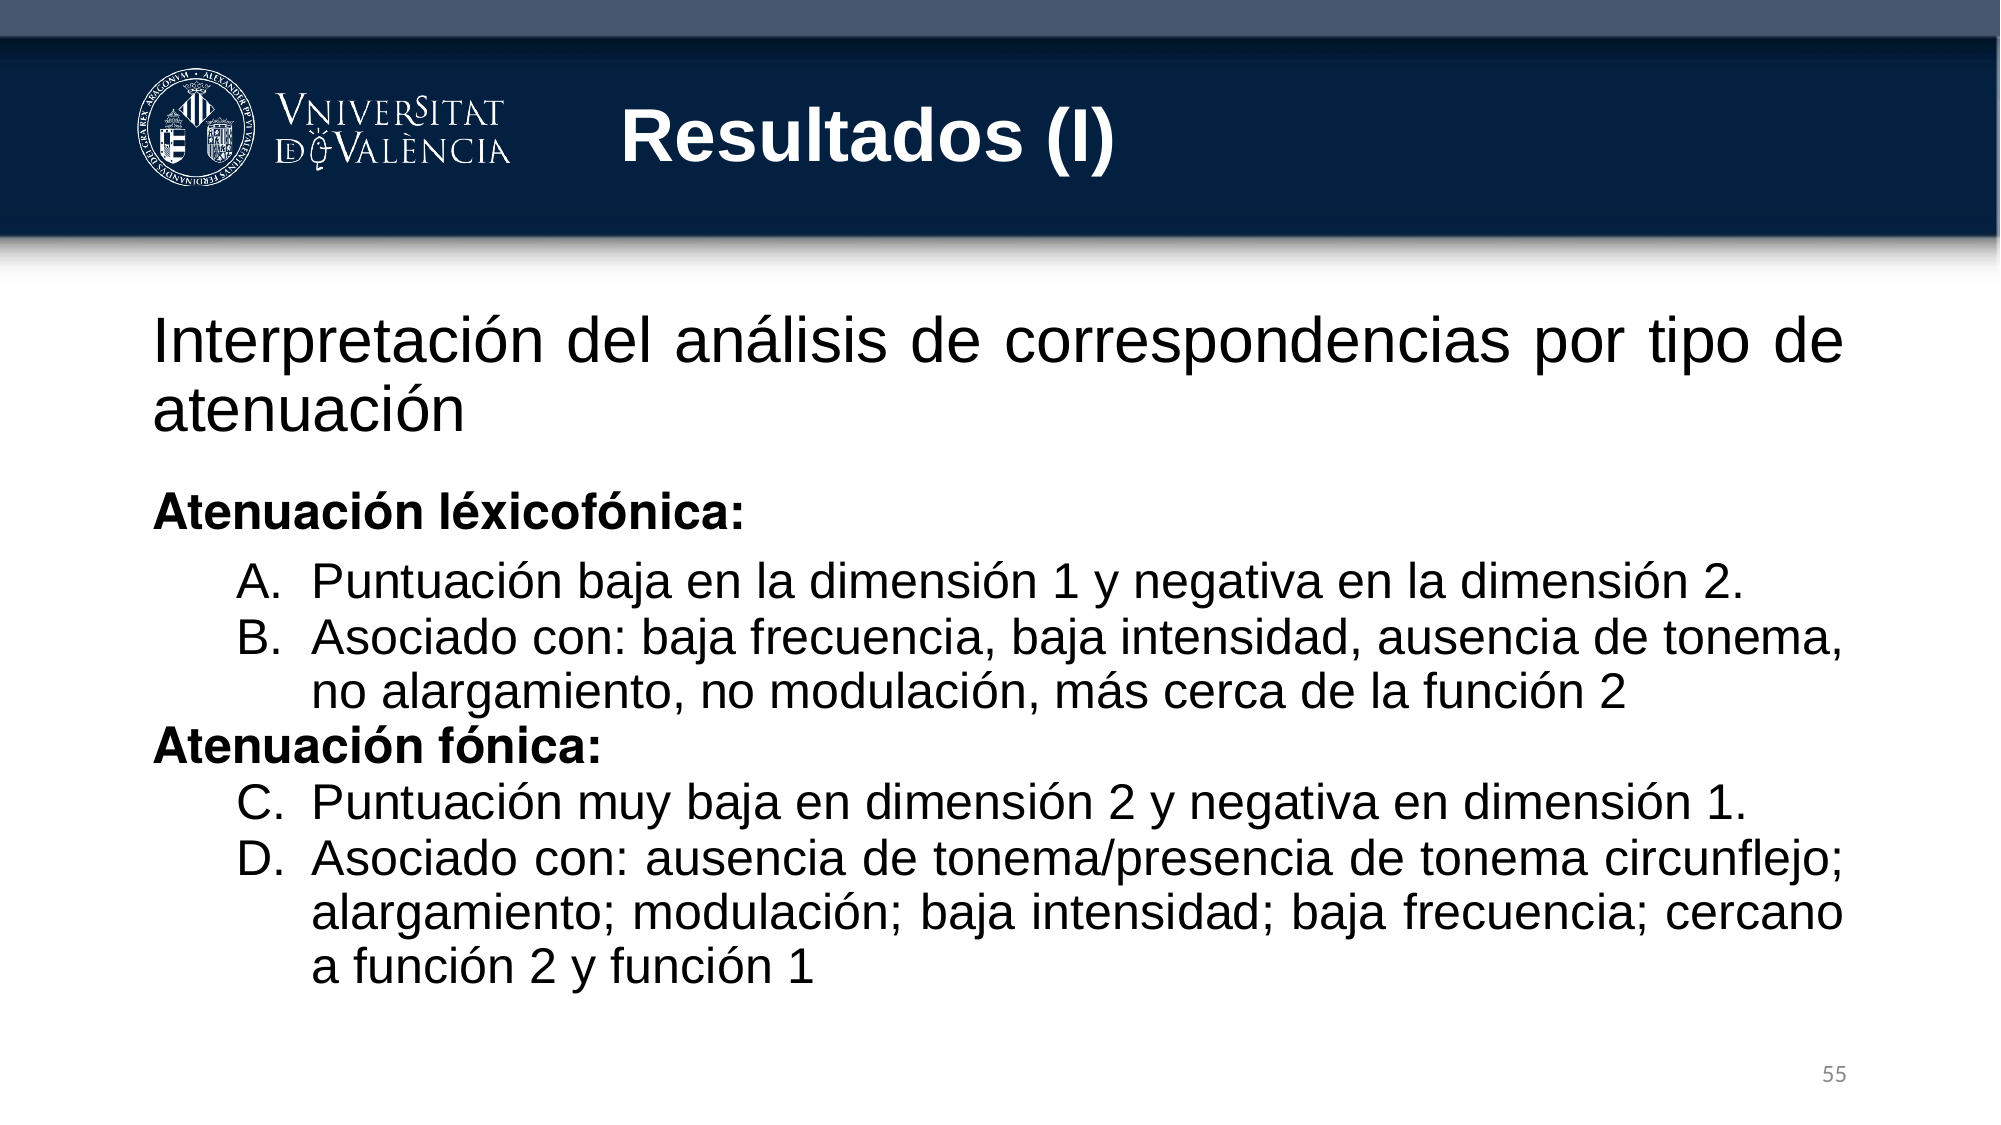

# Resultados (I)
Interpretación del análisis de correspondencias por tipo de atenuación
Atenuación léxicofónica:
Puntuación baja en la dimensión 1 y negativa en la dimensión 2.
Asociado con: baja frecuencia, baja intensidad, ausencia de tonema, no alargamiento, no modulación, más cerca de la función 2
Atenuación fónica:
Puntuación muy baja en dimensión 2 y negativa en dimensión 1.
Asociado con: ausencia de tonema/presencia de tonema circunflejo; alargamiento; modulación; baja intensidad; baja frecuencia; cercano a función 2 y función 1
55